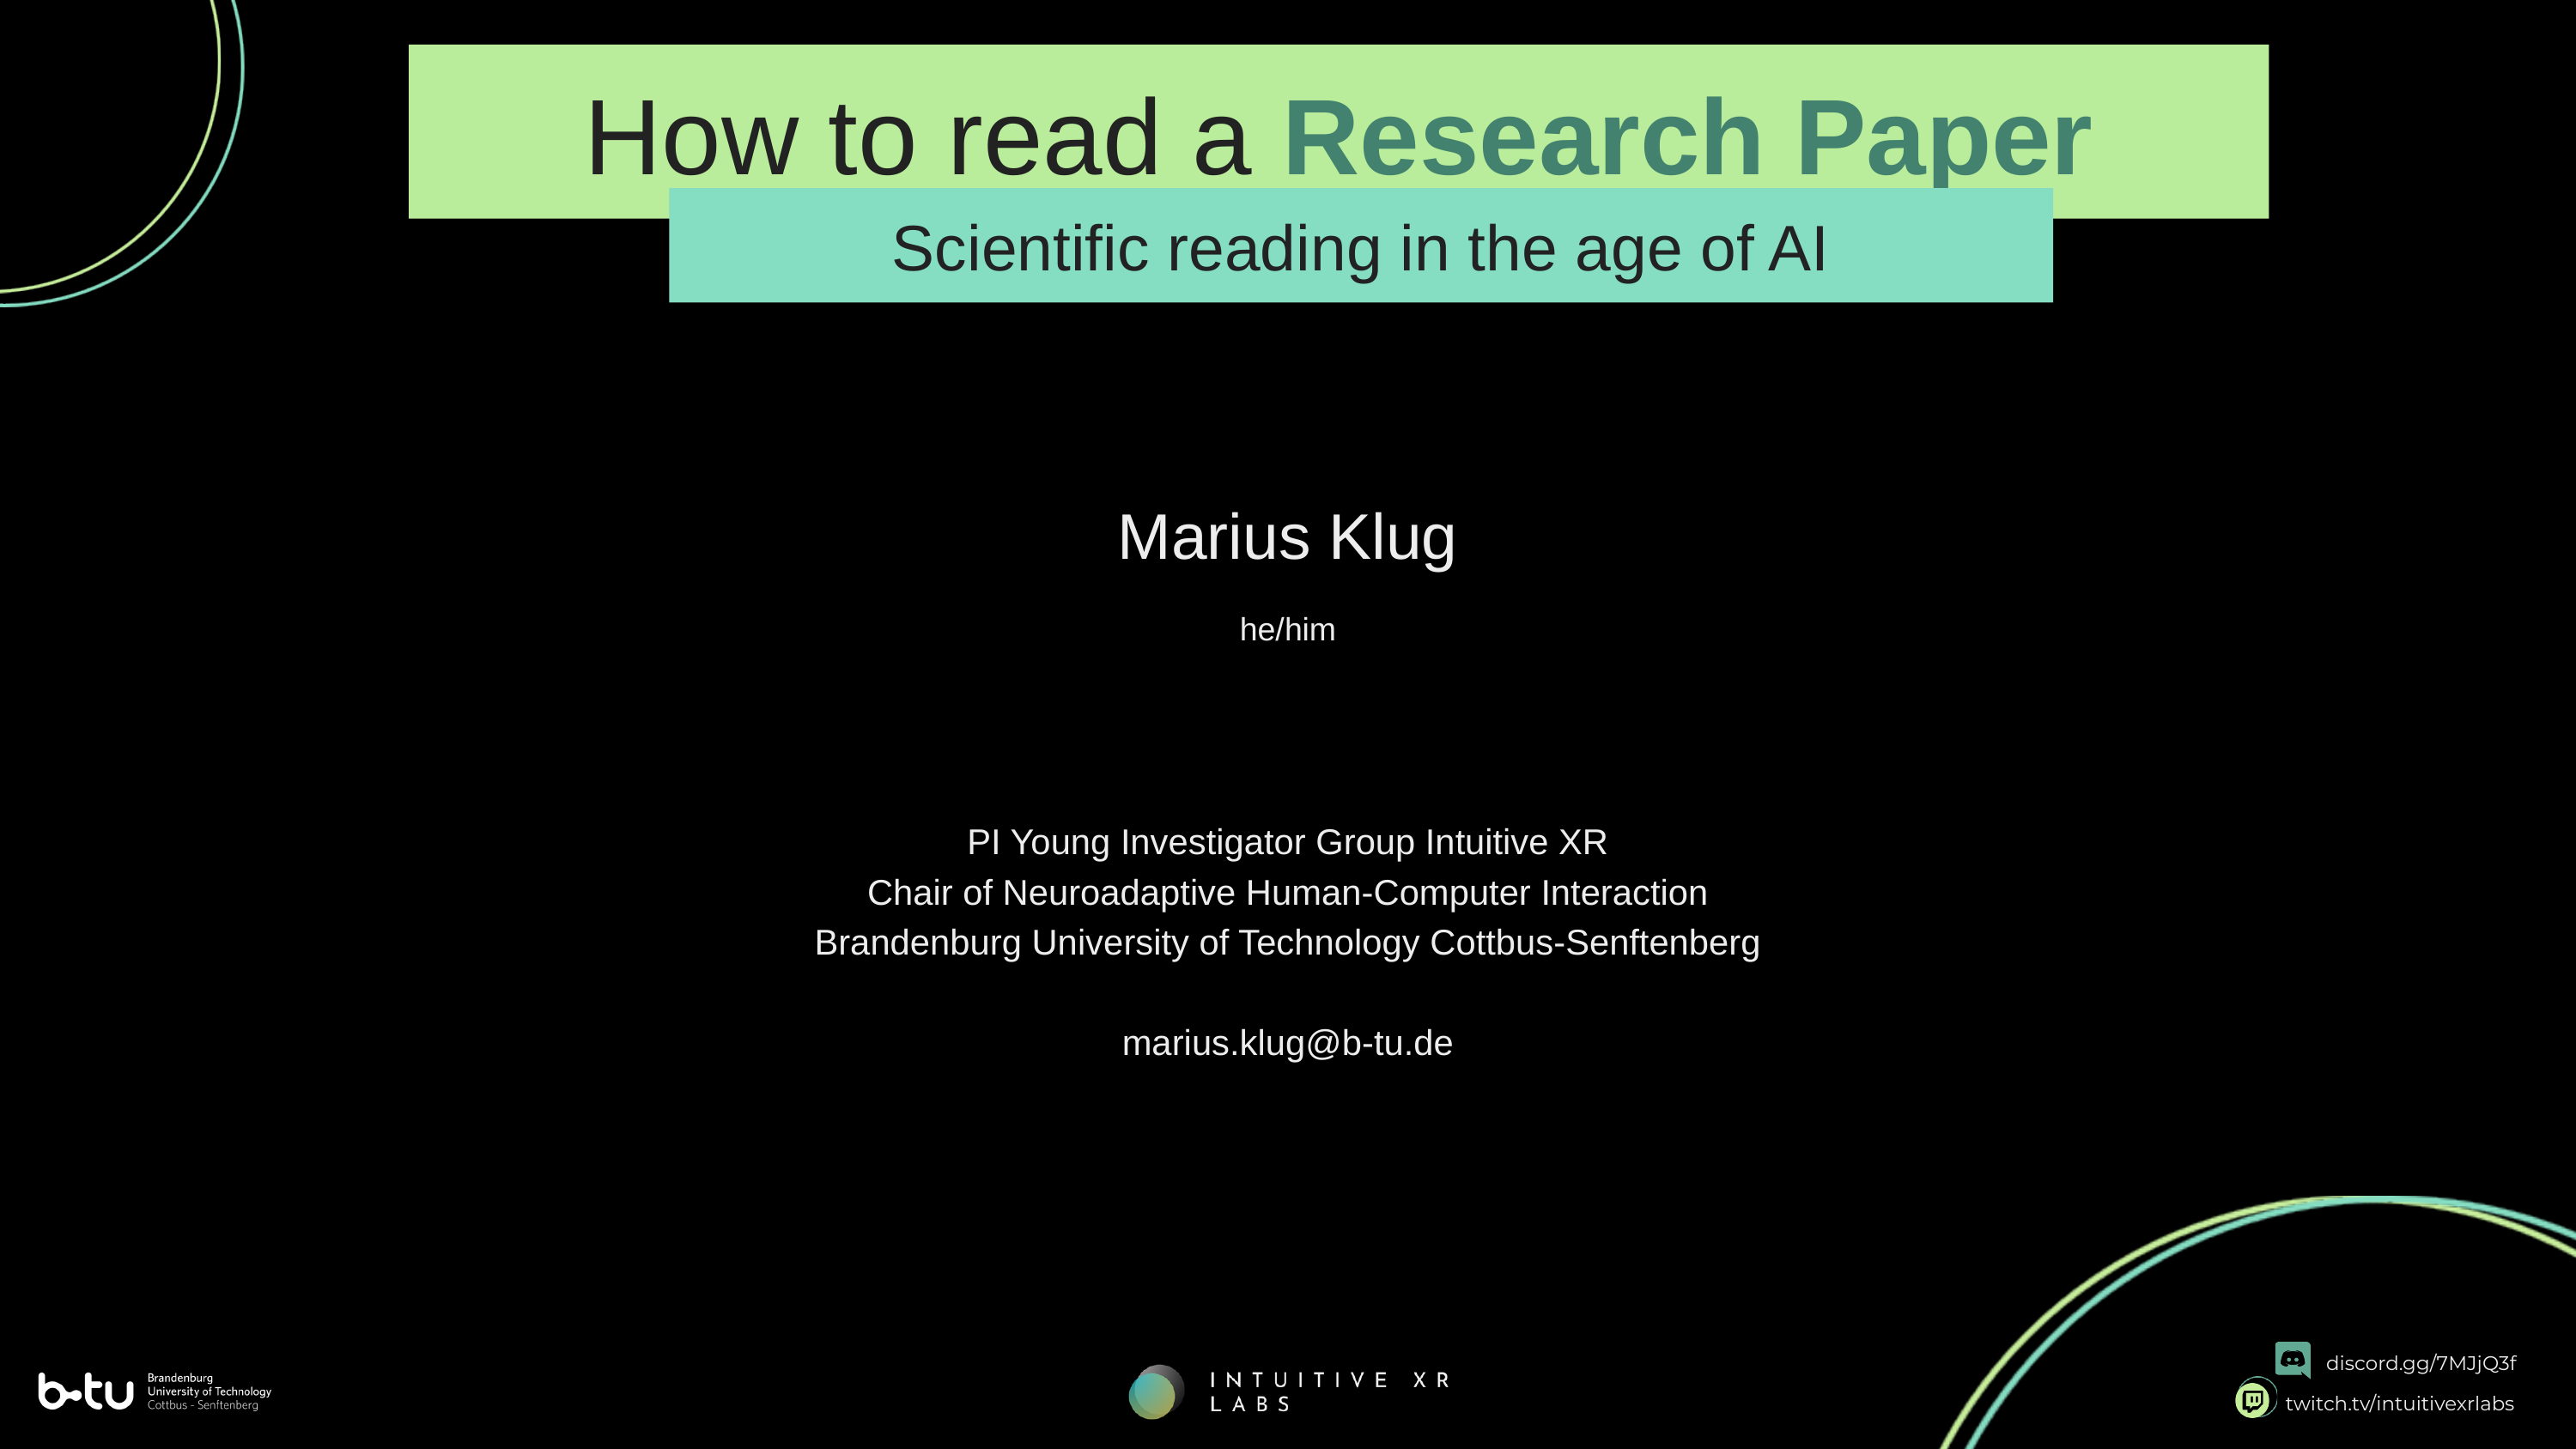

How to read a Research Paper
Scientific reading in the age of AI
Marius Klug
he/him
PI Young Investigator Group Intuitive XR
Chair of Neuroadaptive Human-Computer Interaction
Brandenburg University of Technology Cottbus-Senftenberg

marius.klug@b-tu.de

discord.gg/7MJjQ3f

twitch.tv/intuitivexrlabs